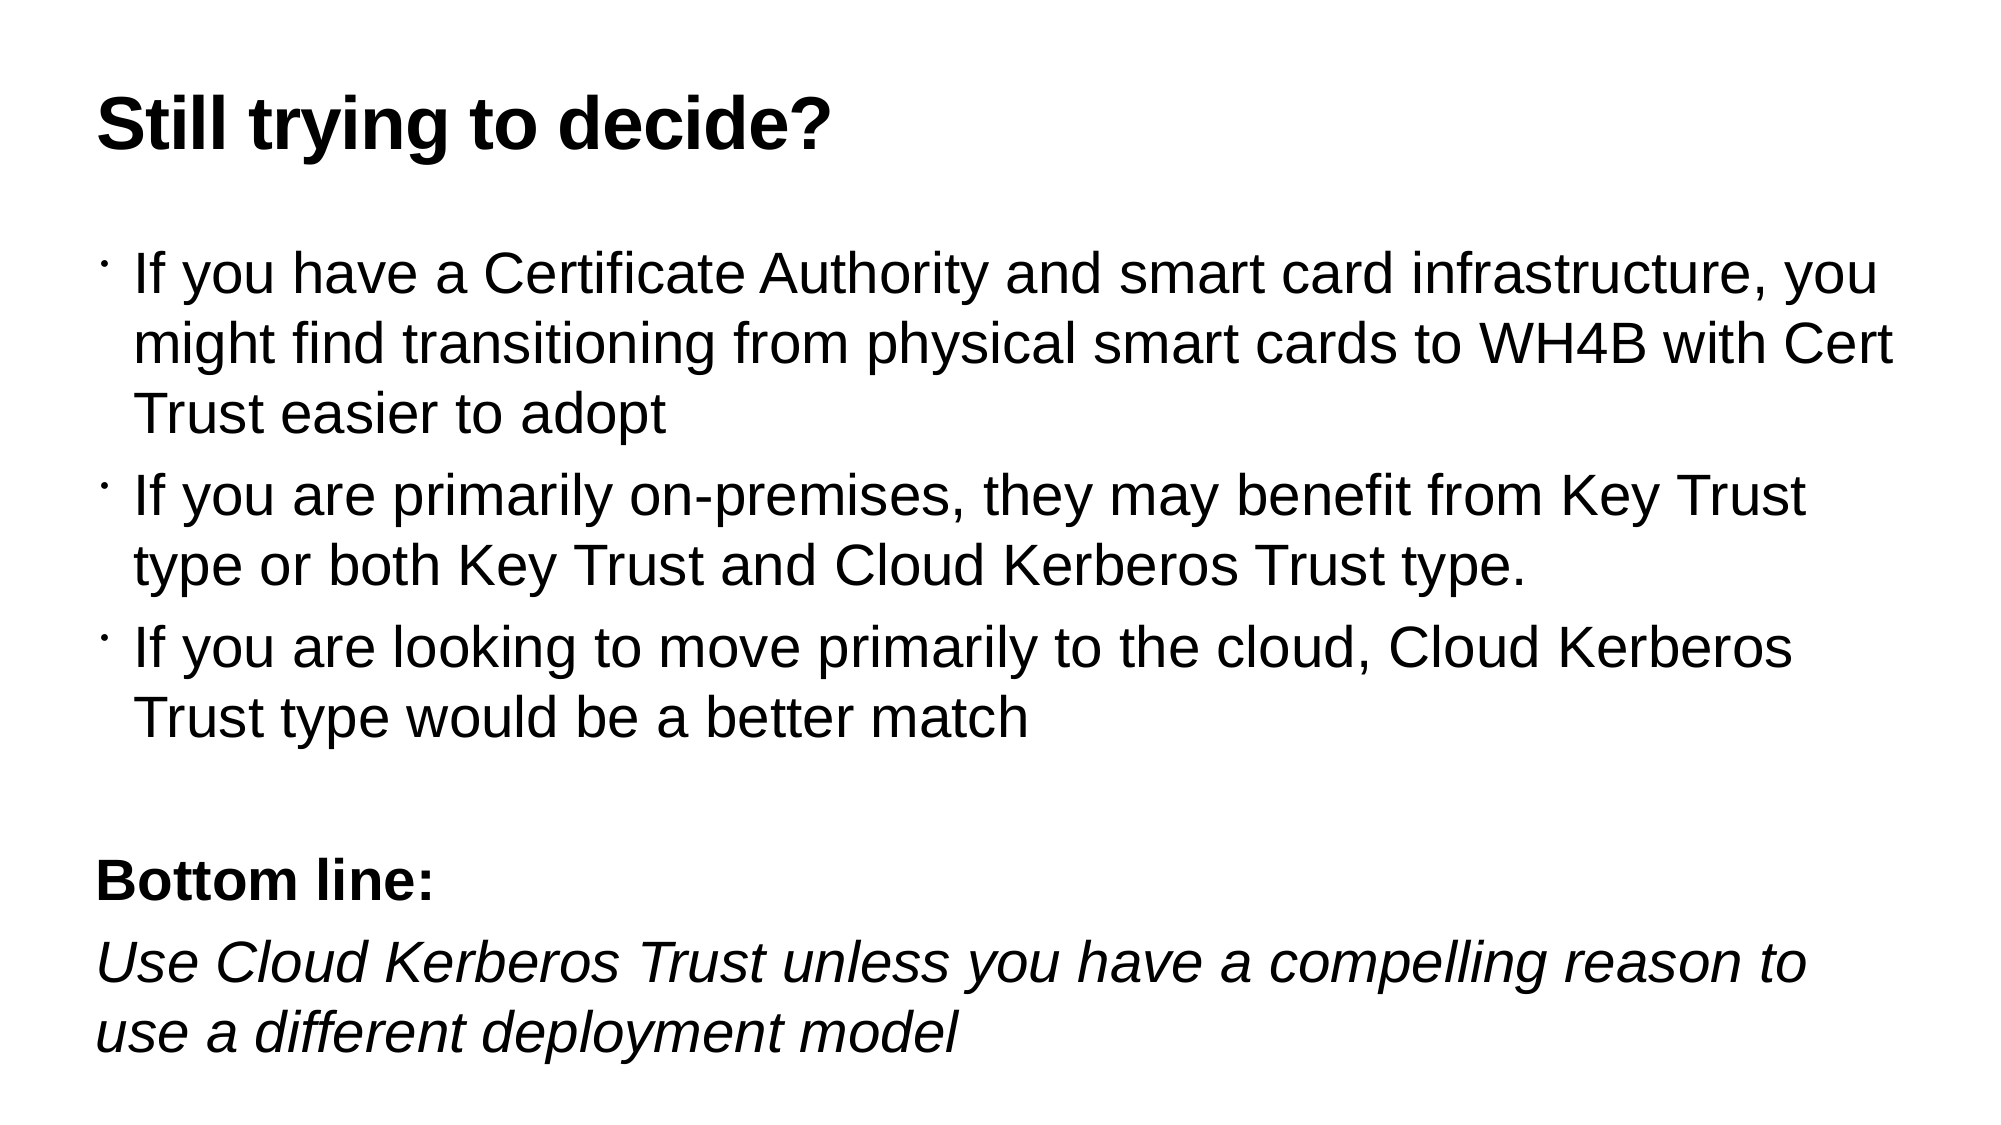

# Still trying to decide?
If you have a Certificate Authority and smart card infrastructure, you might find transitioning from physical smart cards to WH4B with Cert Trust easier to adopt
If you are primarily on-premises, they may benefit from Key Trust type or both Key Trust and Cloud Kerberos Trust type.
If you are looking to move primarily to the cloud, Cloud Kerberos Trust type would be a better match

Bottom line:
Use Cloud Kerberos Trust unless you have a compelling reason to use a different deployment model